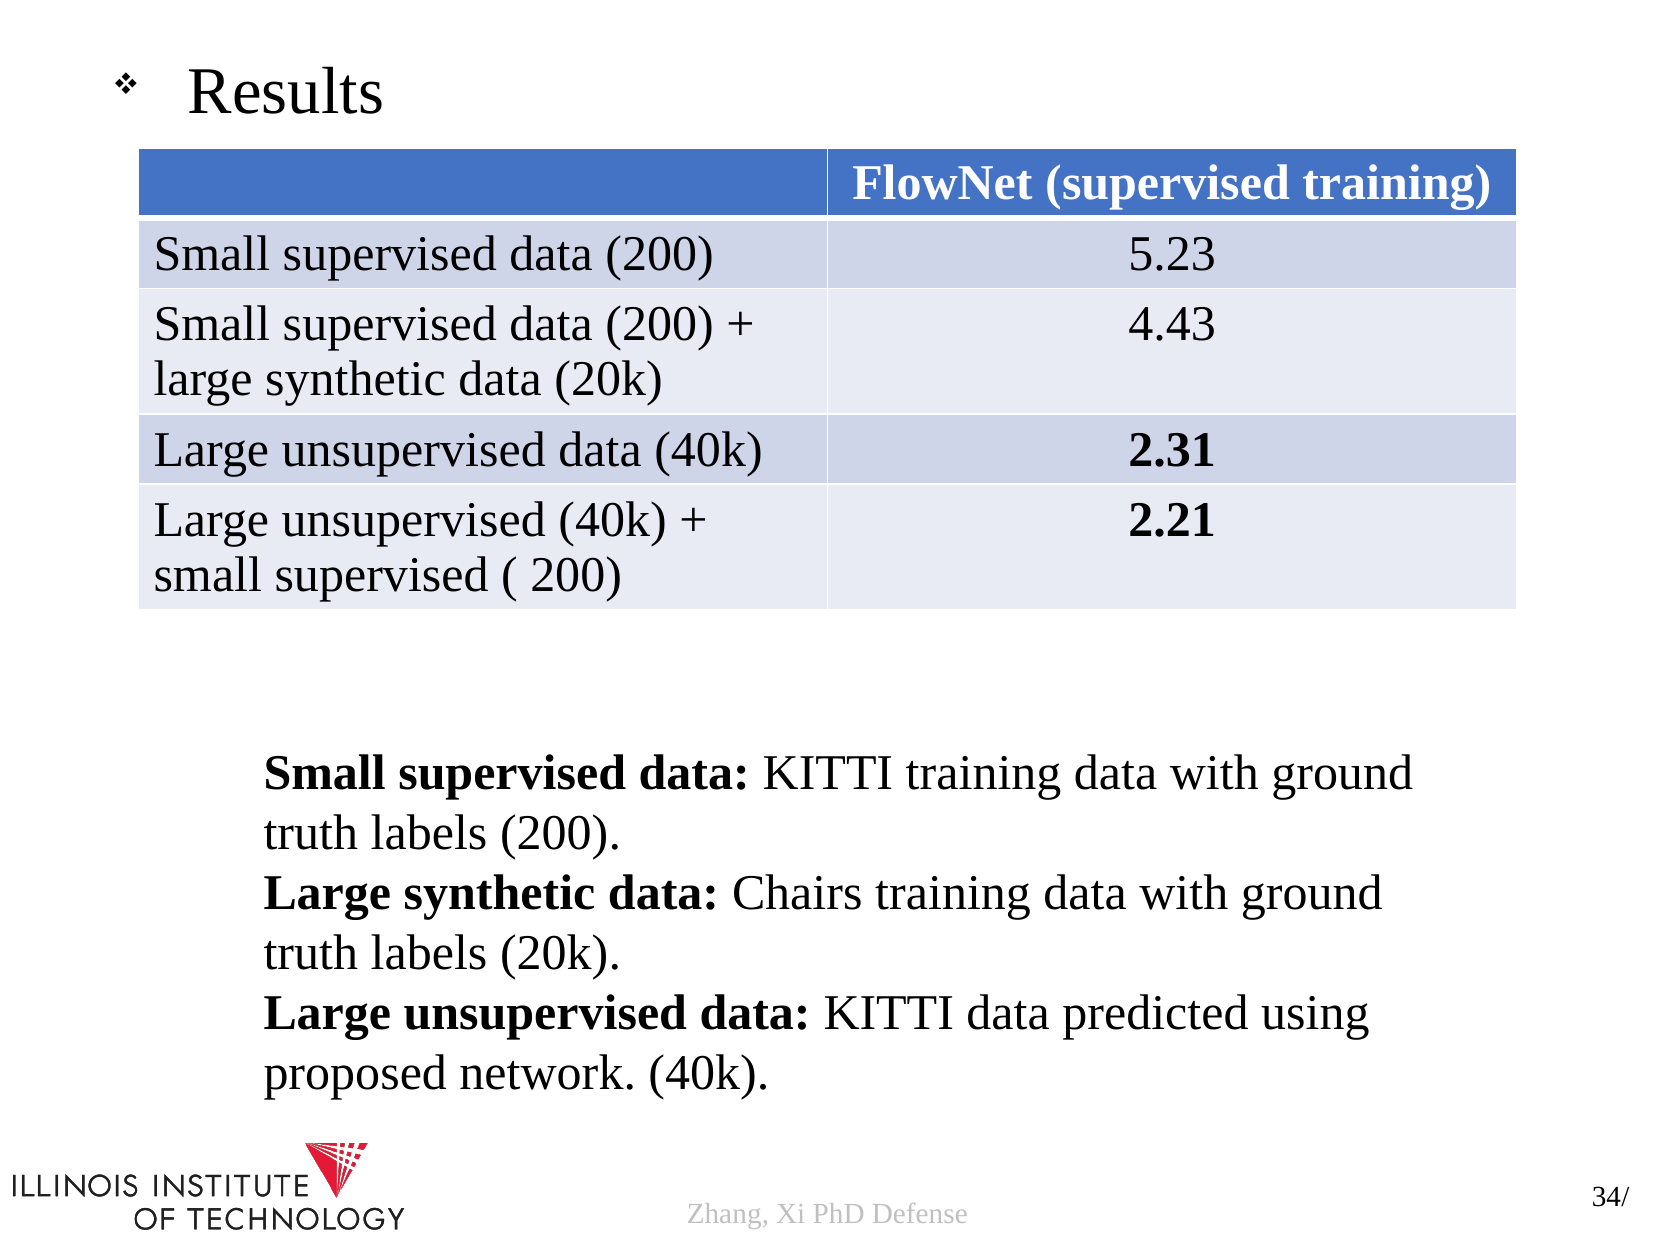

Results
|  | FlowNet (supervised training) |
| --- | --- |
| Small supervised data (200) | 5.23 |
| Small supervised data (200) + large synthetic data (20k) | 4.43 |
| Large unsupervised data (40k) | 2.31 |
| Large unsupervised (40k) + small supervised ( 200) | 2.21 |
Small supervised data: KITTI training data with ground truth labels (200).
Large synthetic data: Chairs training data with ground truth labels (20k).
Large unsupervised data: KITTI data predicted using proposed network. (40k).

34/
Zhang, Xi PhD Defense